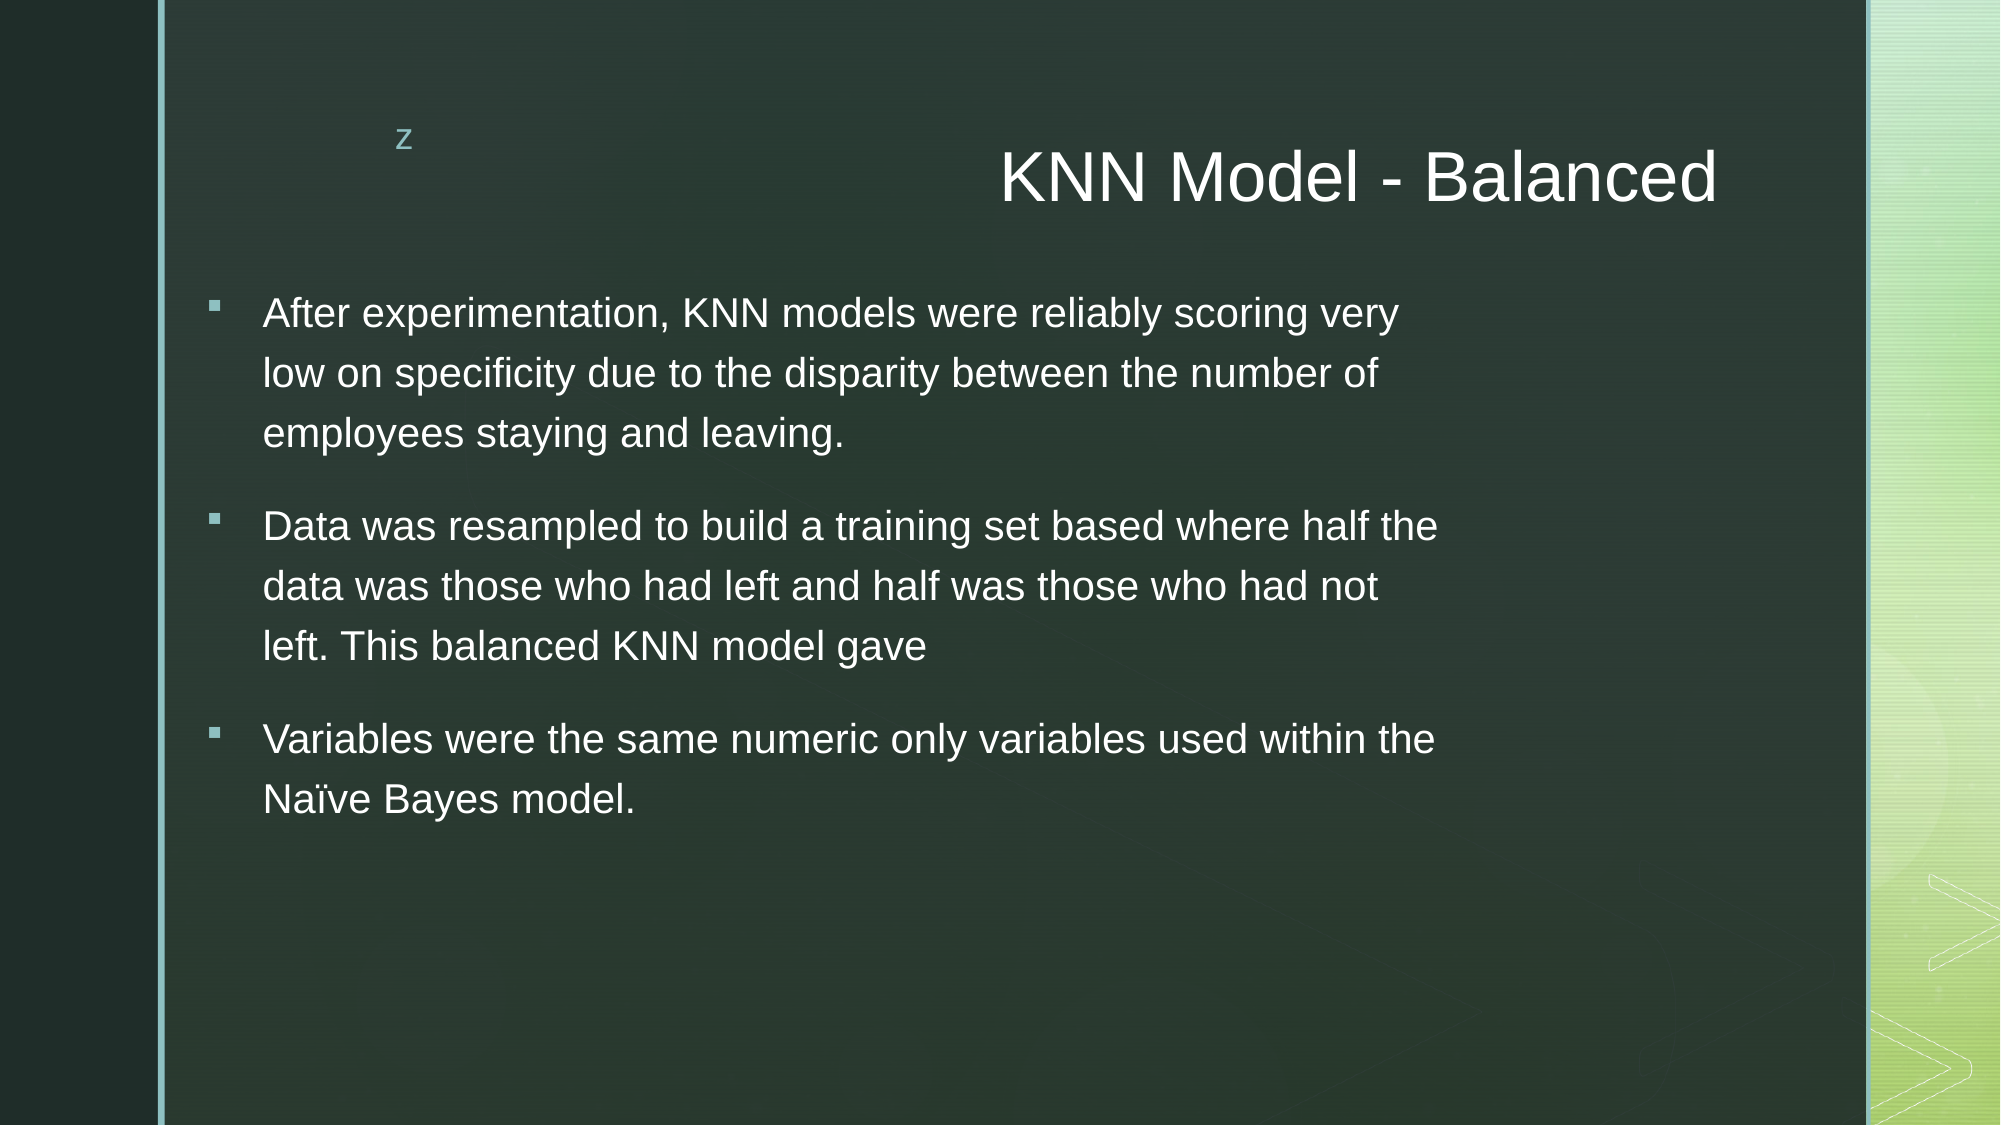

# KNN Model - Balanced
After experimentation, KNN models were reliably scoring very low on specificity due to the disparity between the number of employees staying and leaving.
Data was resampled to build a training set based where half the data was those who had left and half was those who had not left. This balanced KNN model gave
Variables were the same numeric only variables used within the Naïve Bayes model.